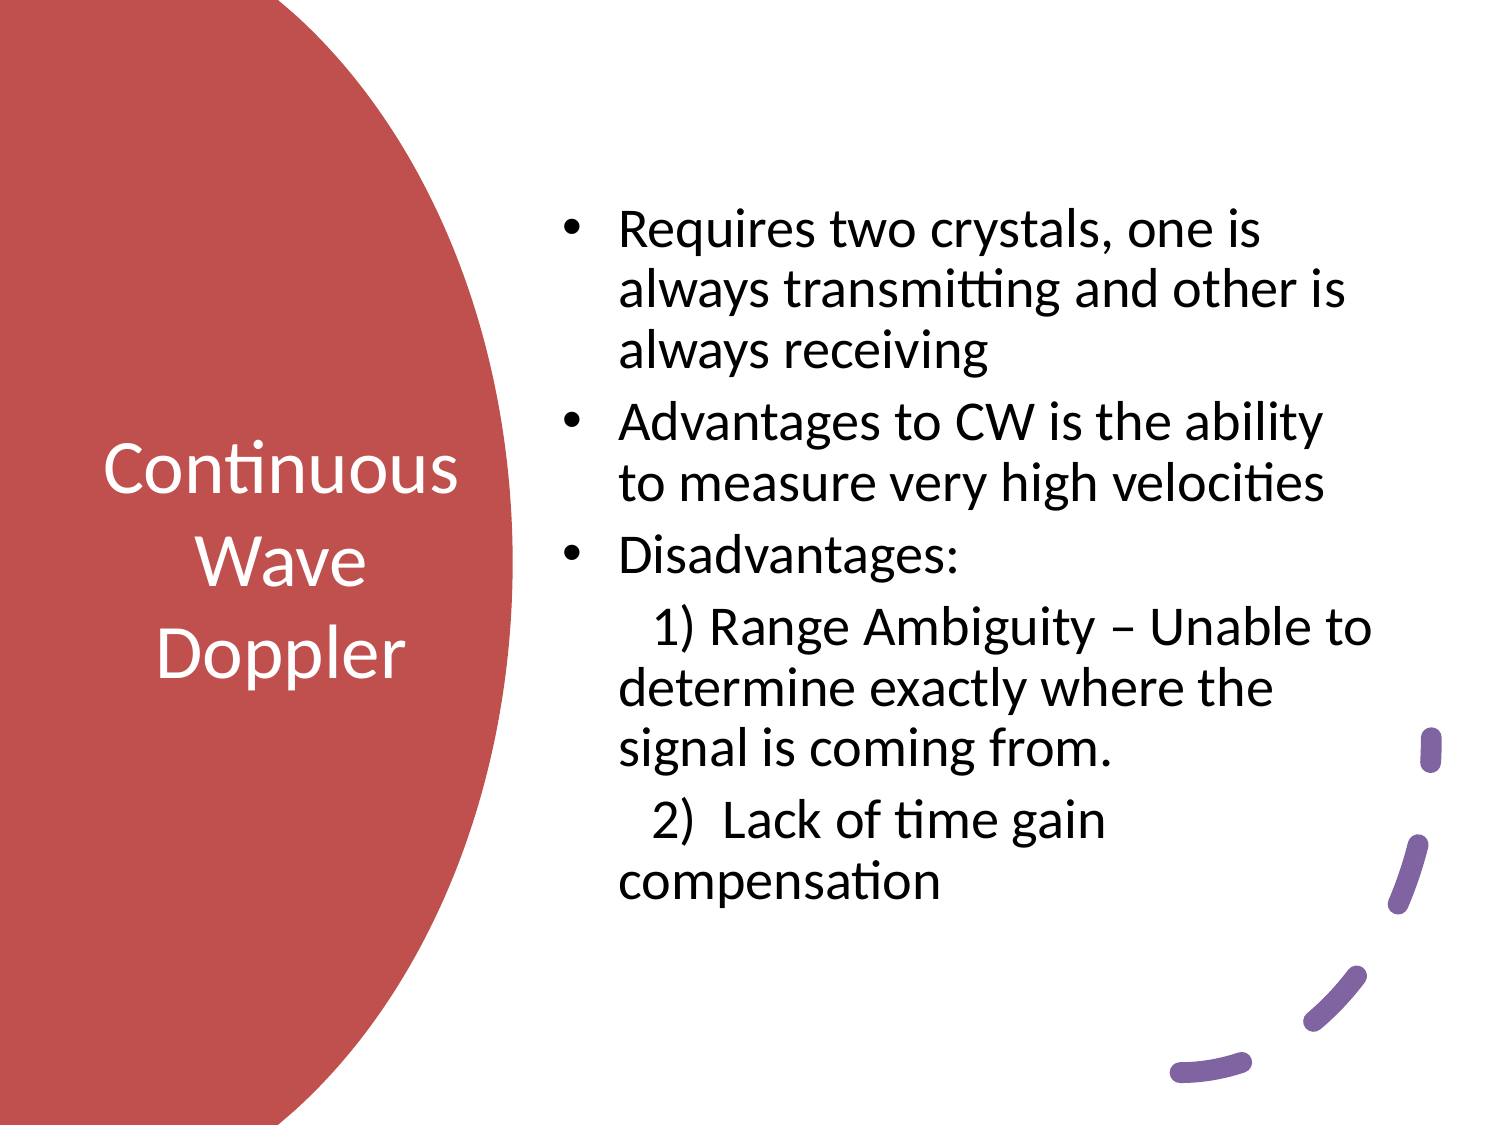

Requires two crystals, one is always transmitting and other is always receiving
Advantages to CW is the ability to measure very high velocities
Disadvantages:
       1) Range Ambiguity – Unable to determine exactly where the signal is coming from.
       2)  Lack of time gain compensation
# Continuous Wave Doppler